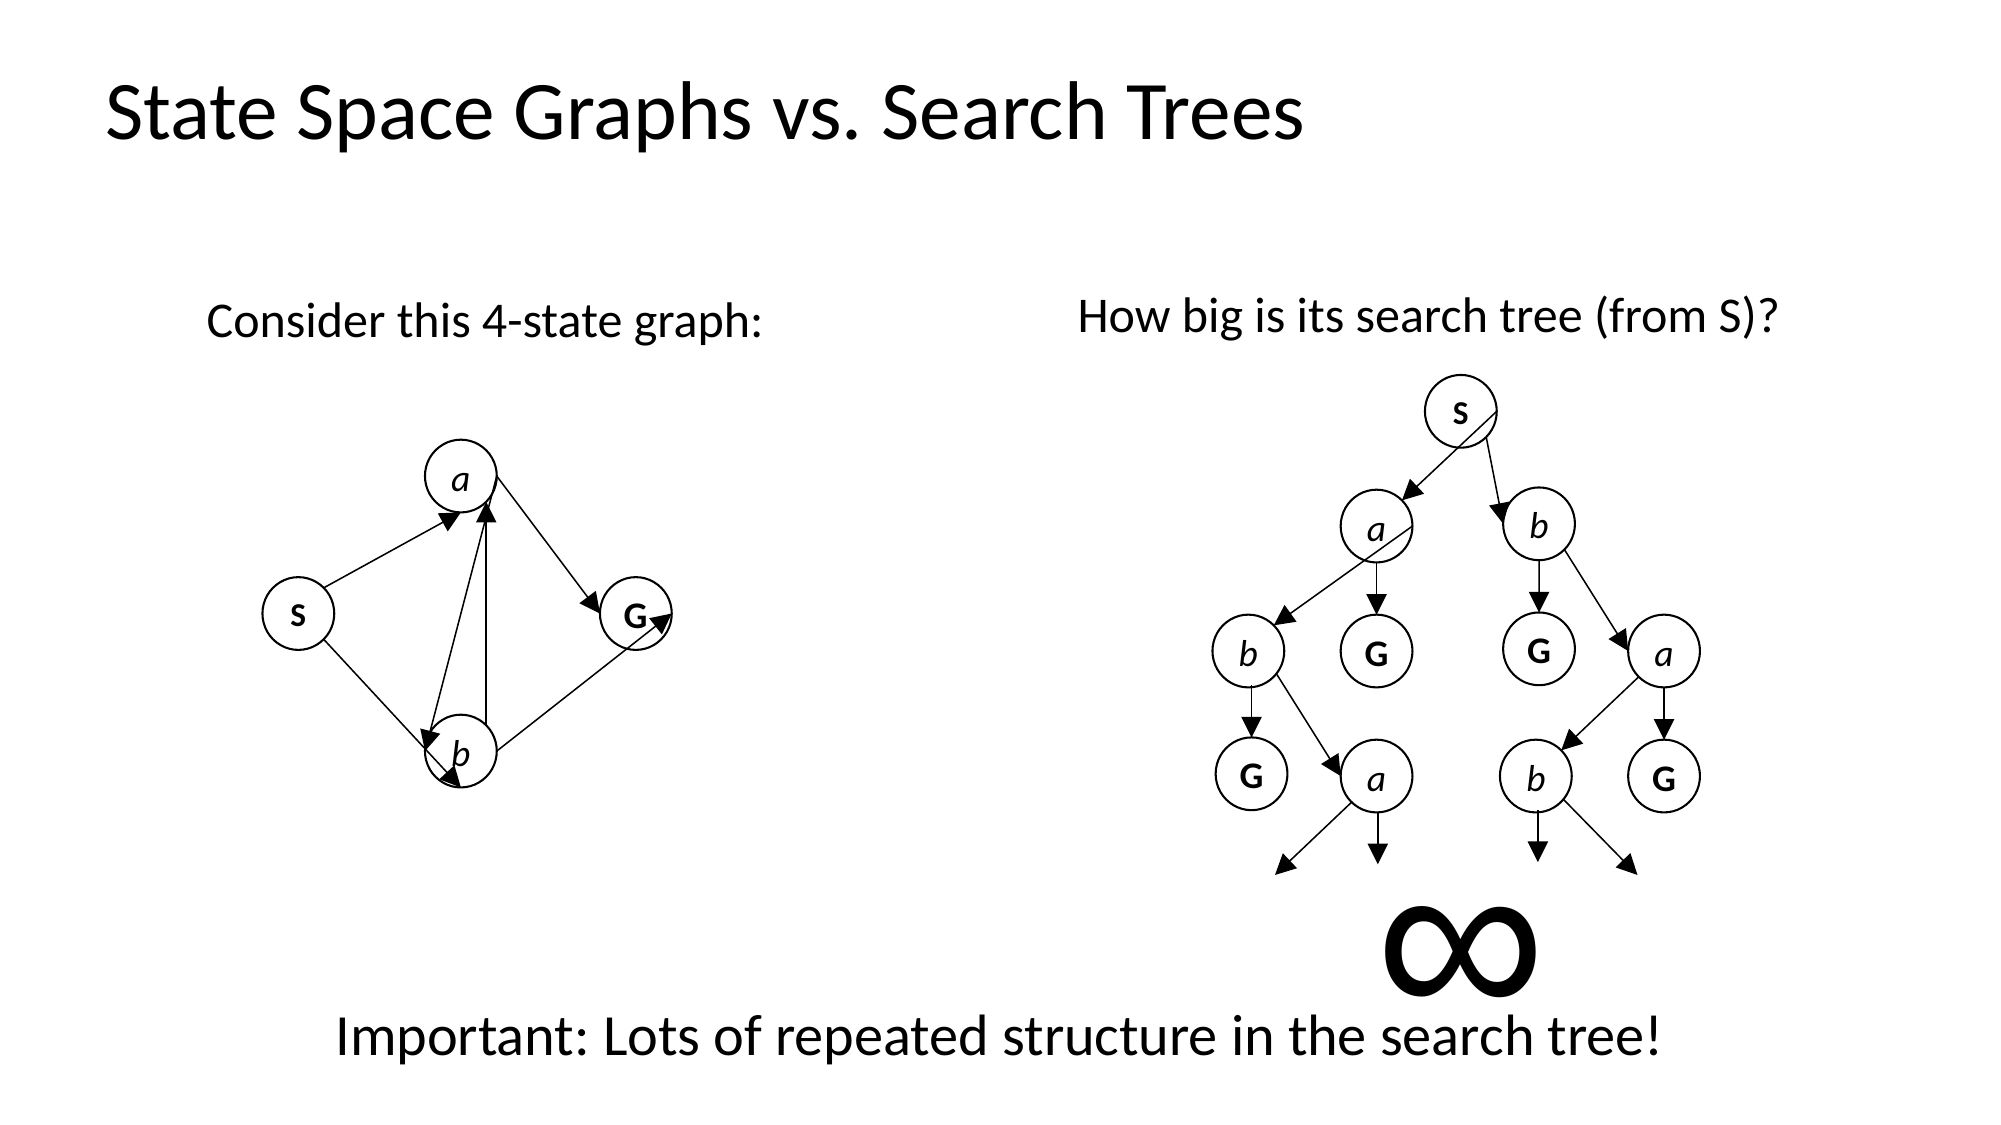

# State Space Graphs vs. Search Trees
How big is its search tree (from S)?
Consider this 4-state graph:
S
b
a
G
b
G
a
G
a
b
G
a
S
G
b
∞
Important: Lots of repeated structure in the search tree!